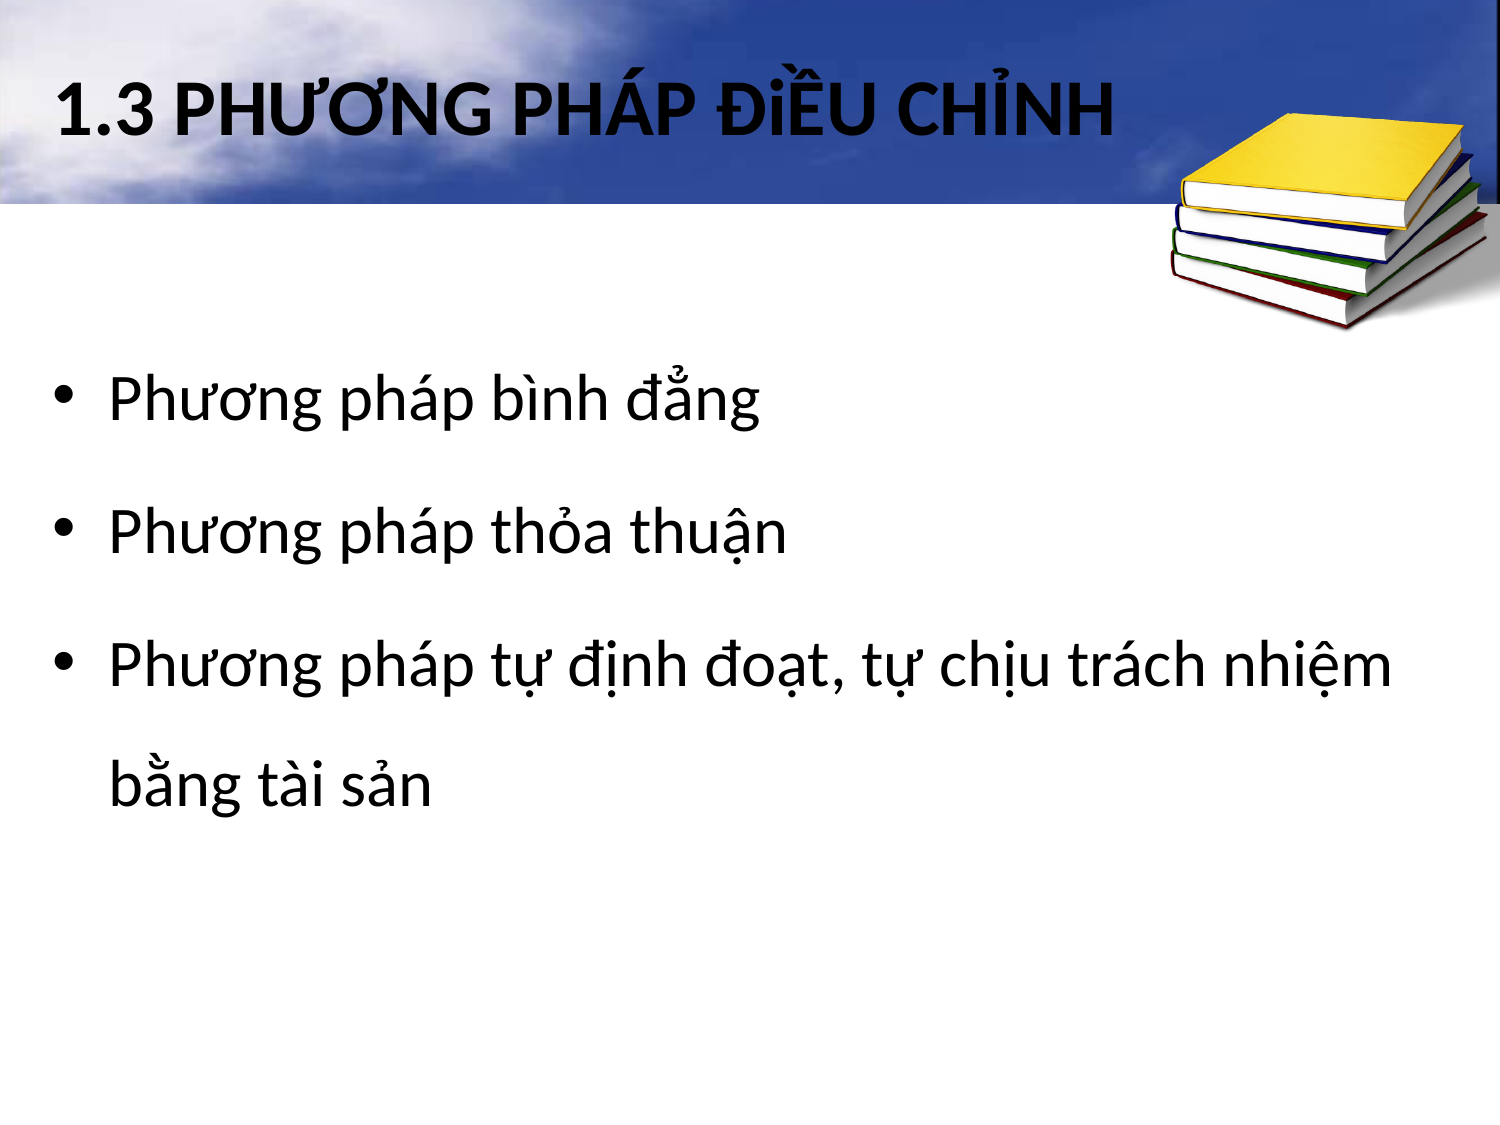

# 1.3 PHƯƠNG PHÁP ĐiỀU CHỈNH

Phương pháp bình đẳng
Phương pháp thỏa thuận
Phương pháp tự định đoạt, tự chịu trách nhiệm bằng tài sản